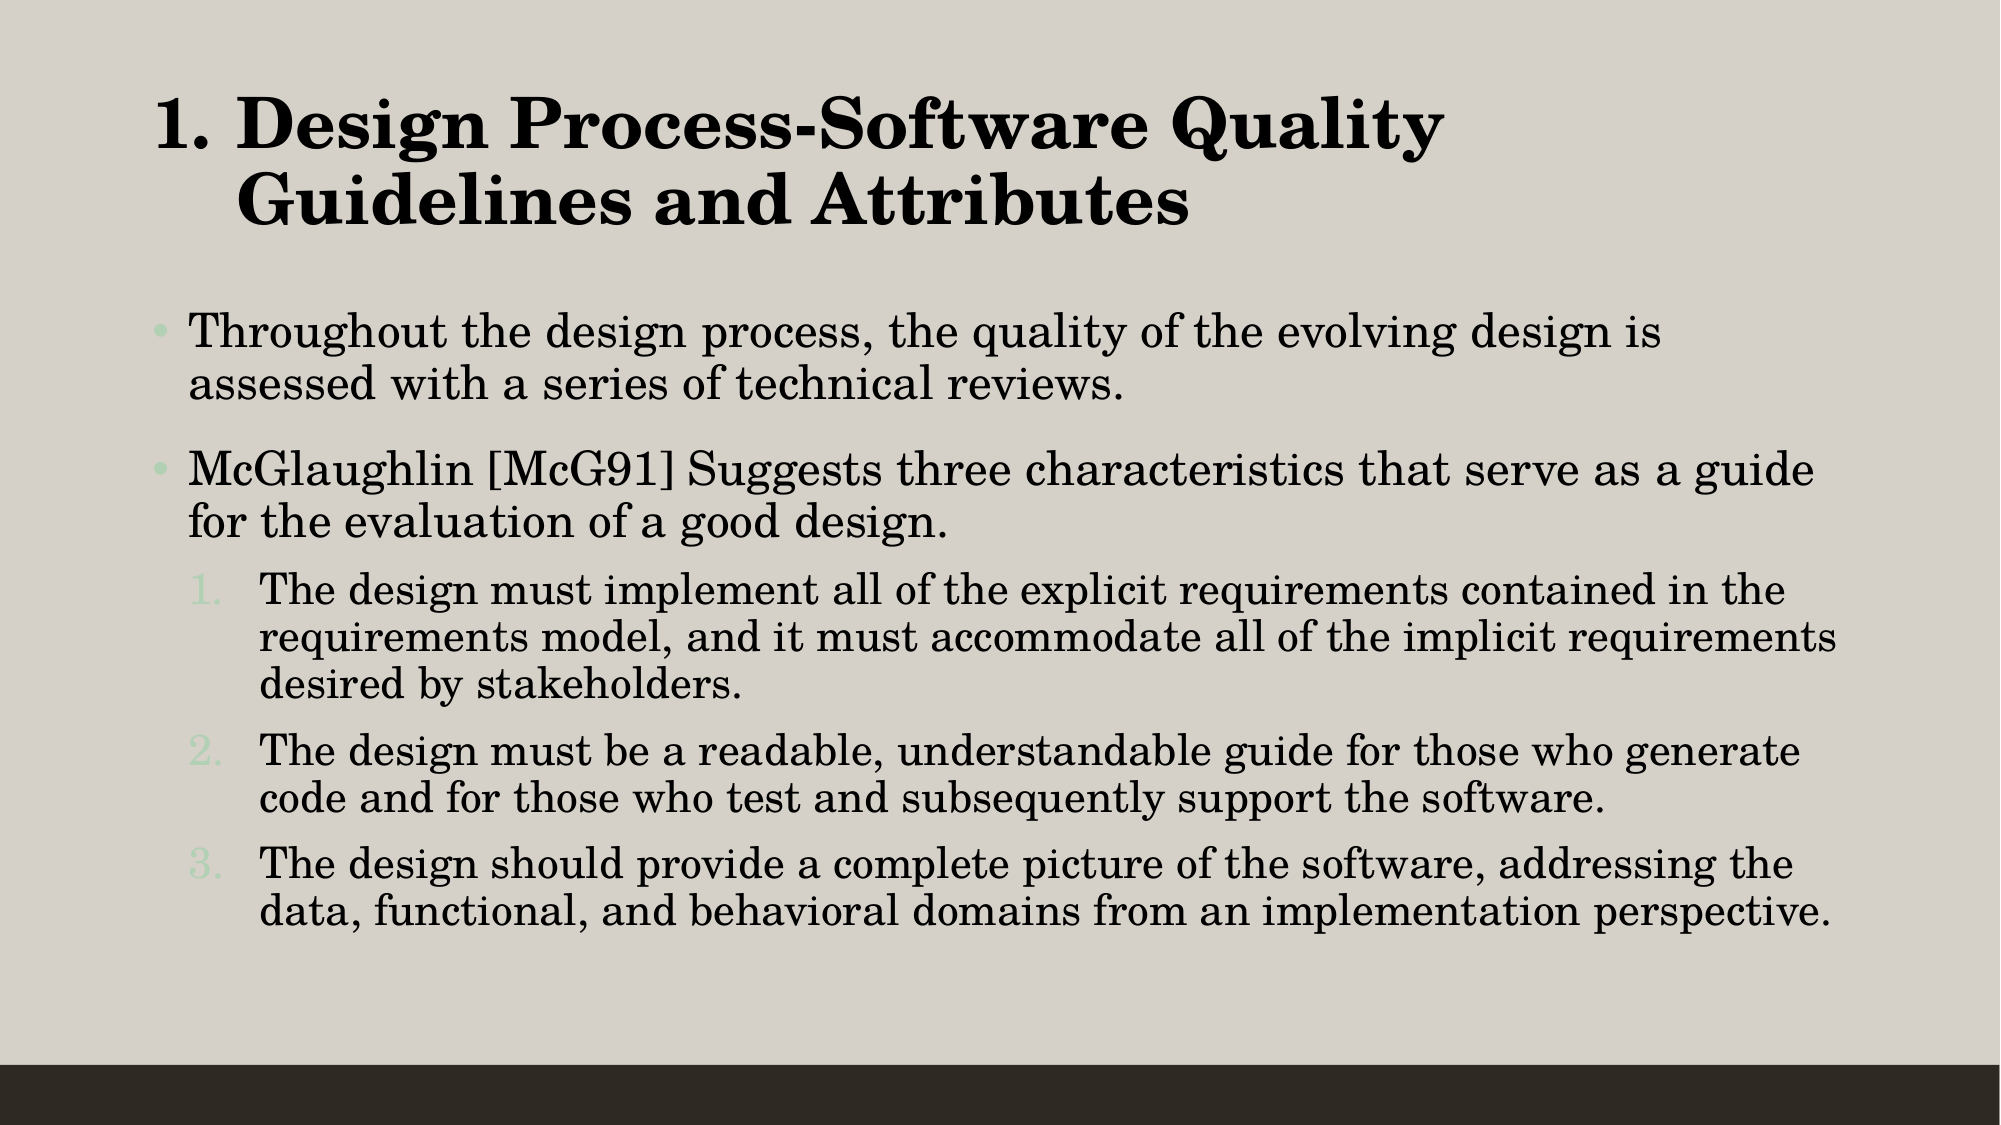

# Design Process-Software Quality Guidelines and Attributes
Throughout the design process, the quality of the evolving design is assessed with a series of technical reviews.
McGlaughlin [McG91] Suggests three characteristics that serve as a guide for the evaluation of a good design.
The design must implement all of the explicit requirements contained in the requirements model, and it must accommodate all of the implicit requirements desired by stakeholders.
The design must be a readable, understandable guide for those who generate code and for those who test and subsequently support the software.
The design should provide a complete picture of the software, addressing the data, functional, and behavioral domains from an implementation perspective.